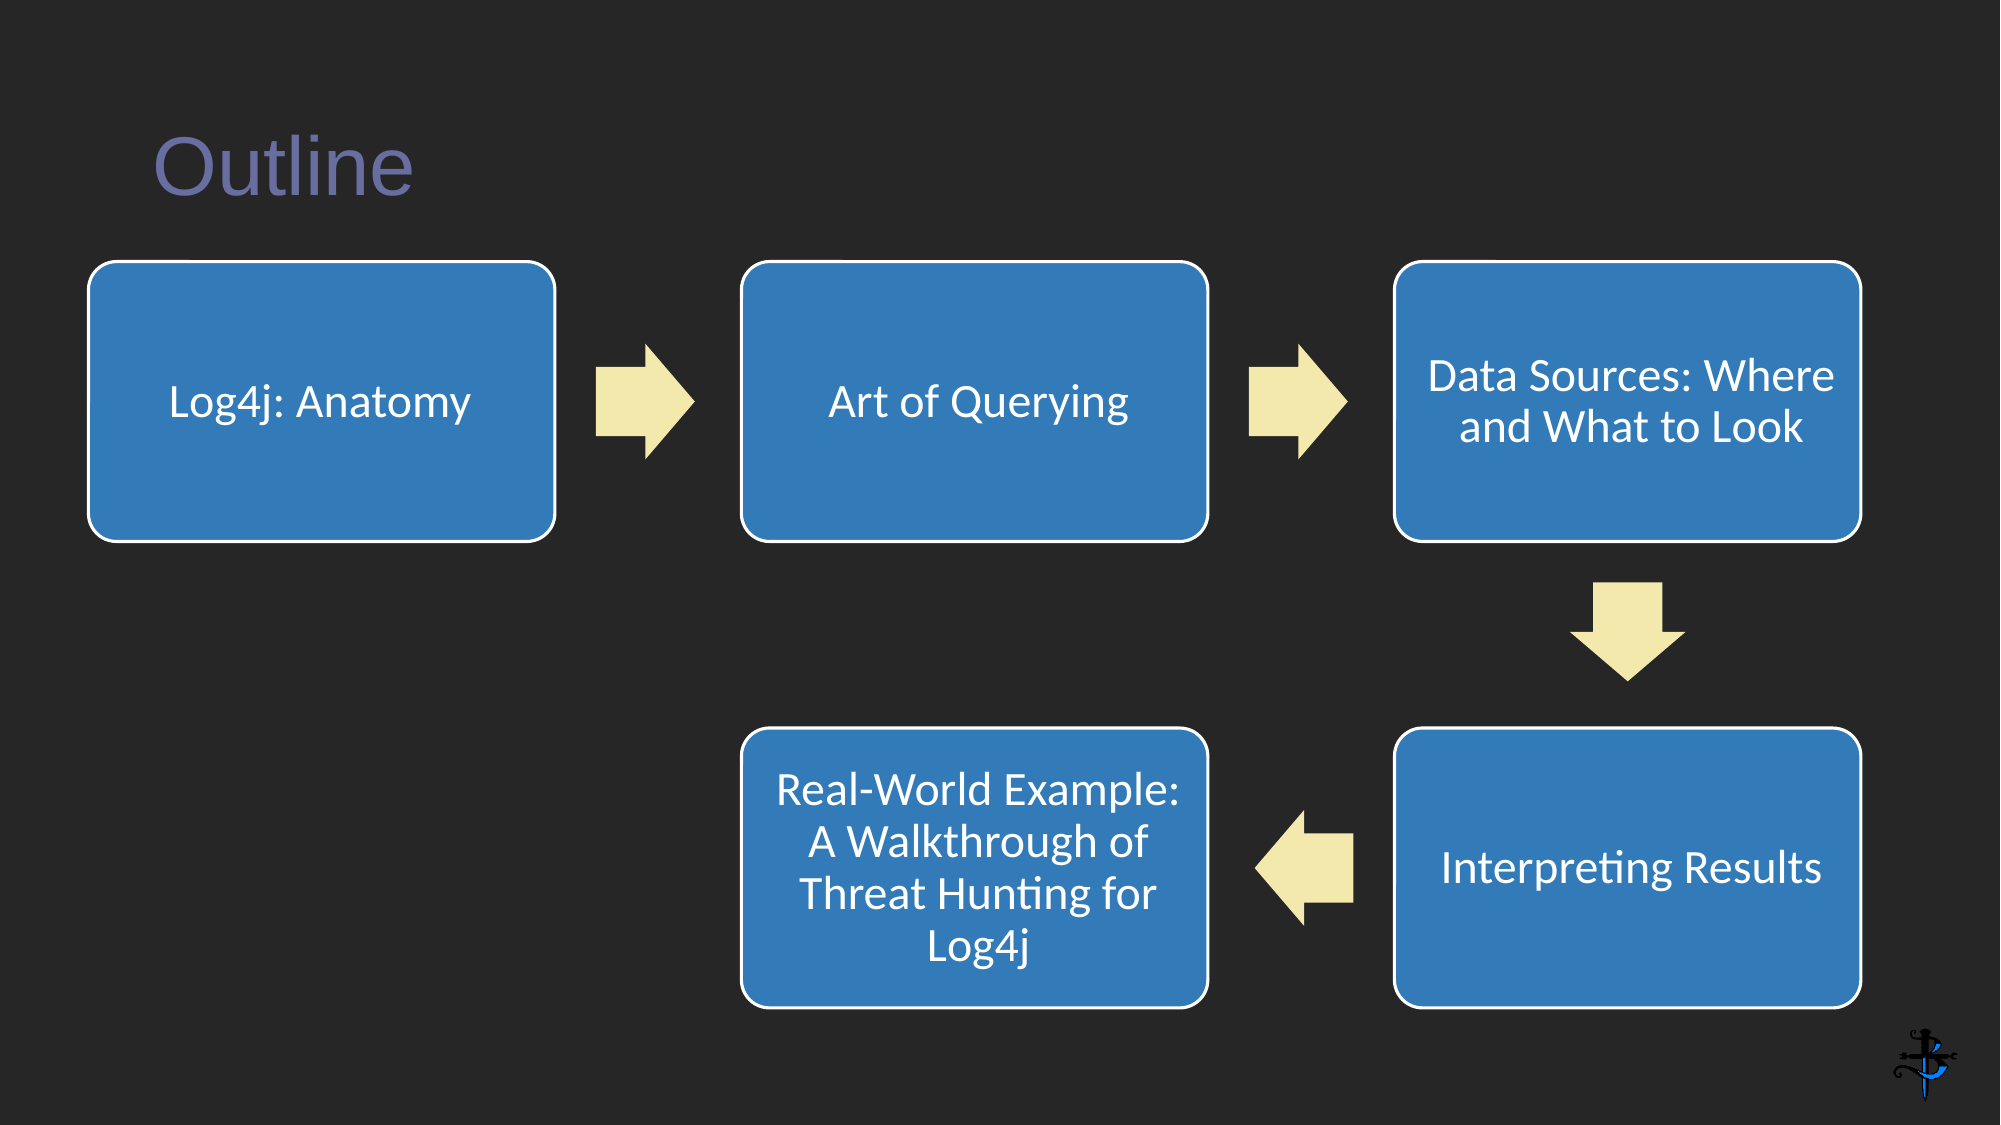

# Outline
Log4j: Anatomy

Art of Querying

Data Sources: Where and What to Look

Interpreting Results

Real-World Example: A Walkthrough of Threat Hunting for Log4j